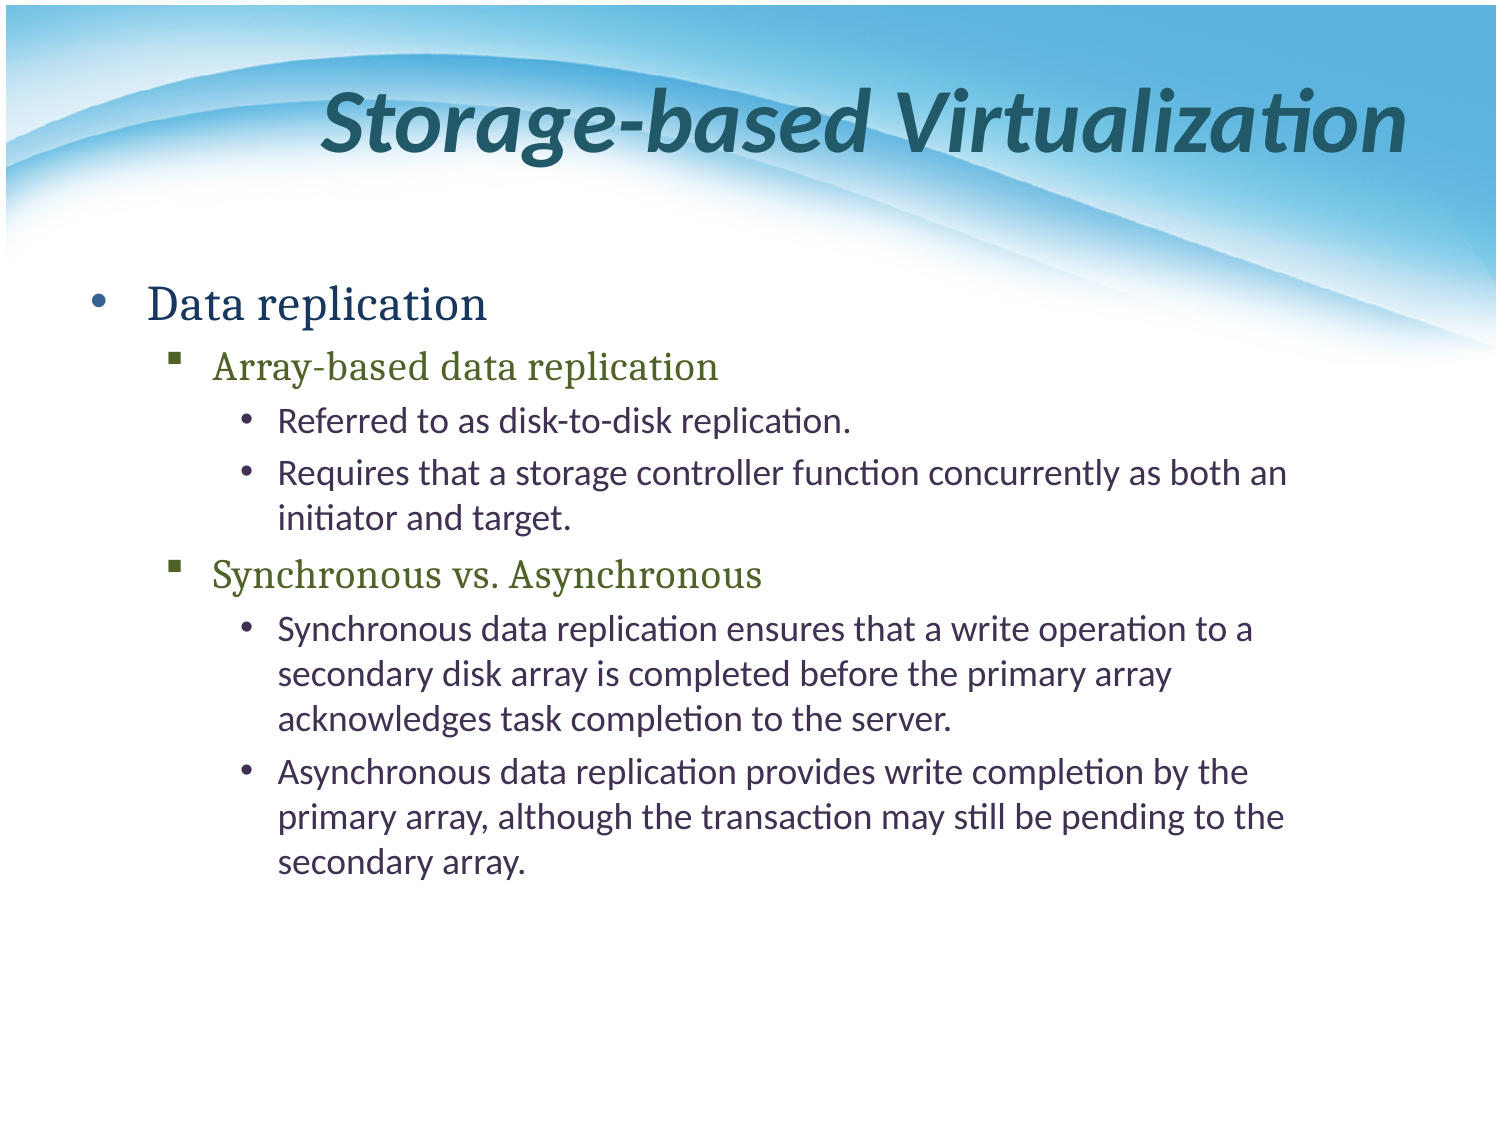

# Storage-based Virtualization
Data replication
Array-based data replication
Referred to as disk-to-disk replication.
Requires that a storage controller function concurrently as both an initiator and target.
Synchronous vs. Asynchronous
Synchronous data replication ensures that a write operation to a secondary disk array is completed before the primary array acknowledges task completion to the server.
Asynchronous data replication provides write completion by the primary array, although the transaction may still be pending to the secondary array.